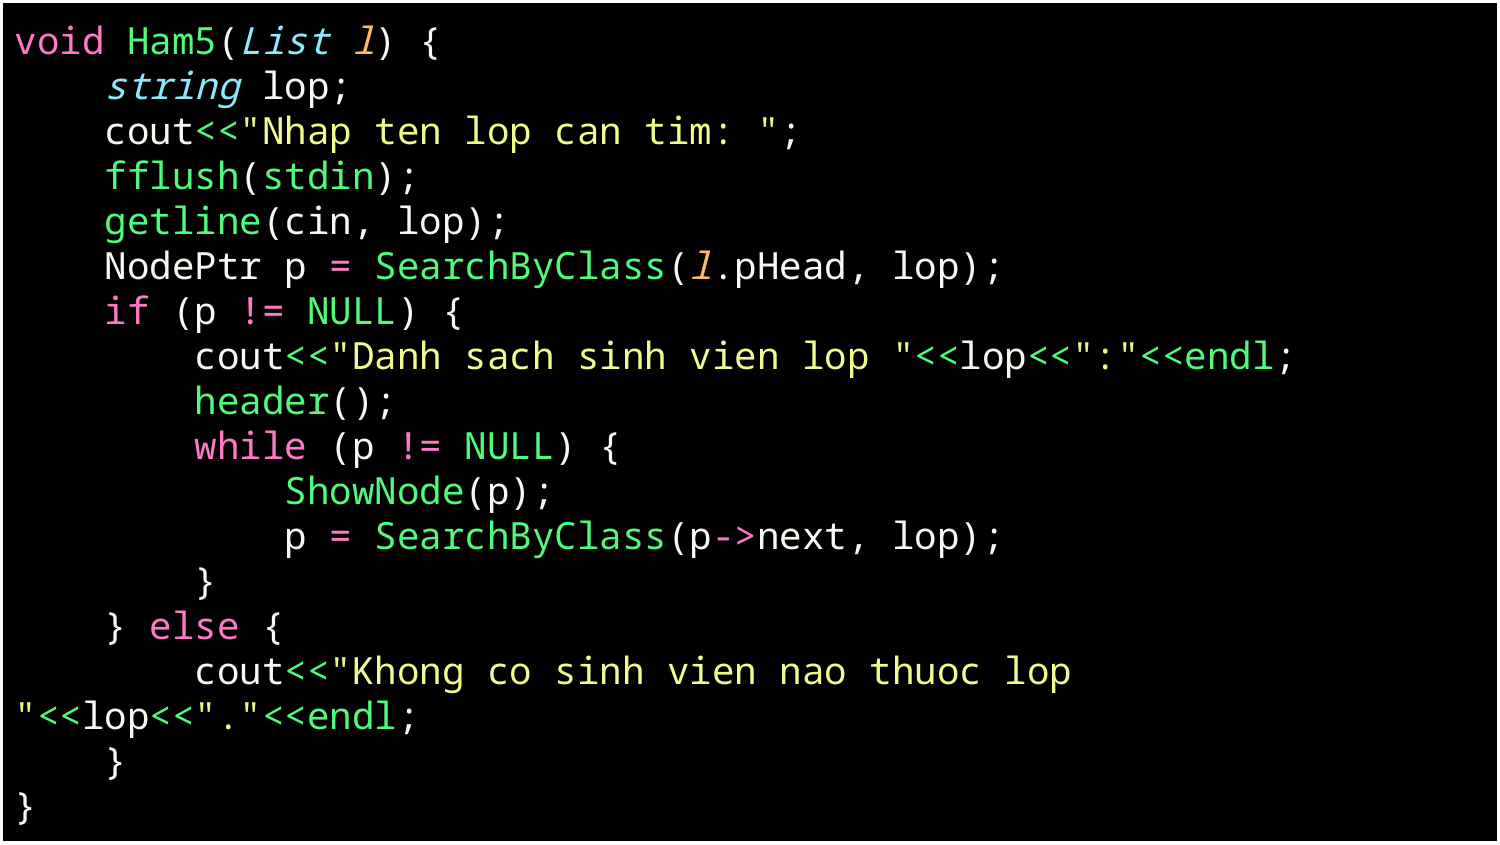

void Ham5(List l) {
    string lop;
    cout<<"Nhap ten lop can tim: ";
    fflush(stdin);
    getline(cin, lop);
    NodePtr p = SearchByClass(l.pHead, lop);
    if (p != NULL) {
        cout<<"Danh sach sinh vien lop "<<lop<<":"<<endl;
        header();
        while (p != NULL) {
            ShowNode(p);
            p = SearchByClass(p->next, lop);
        }
    } else {
        cout<<"Khong co sinh vien nao thuoc lop "<<lop<<"."<<endl;
    }
}